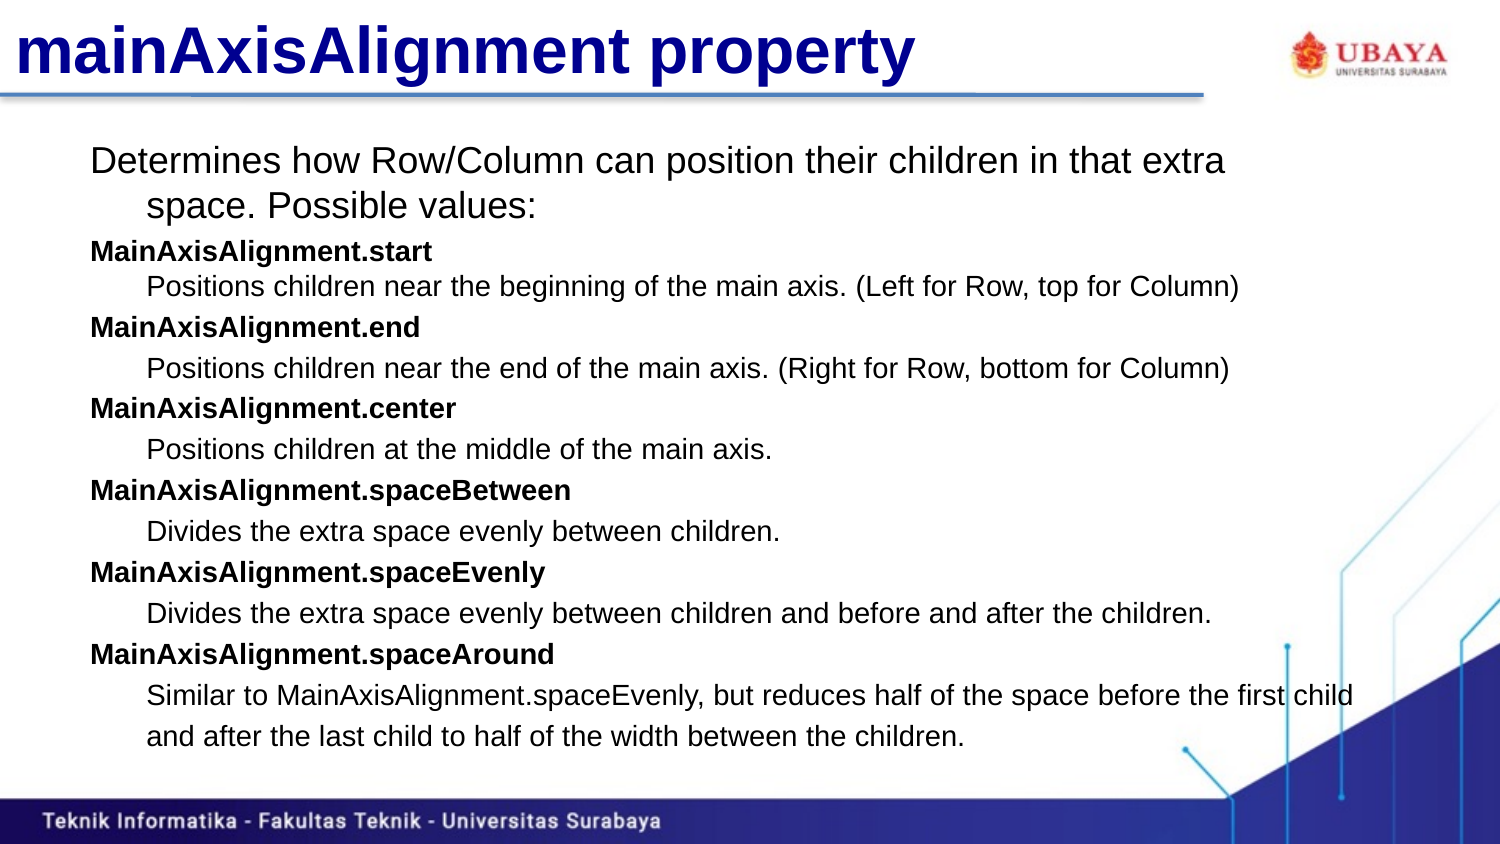

# mainAxisAlignment property

Determines how Row/Column can position their children in that extra space. Possible values:
MainAxisAlignment.start
Positions children near the beginning of the main axis. (Left for Row, top for Column)
MainAxisAlignment.end
	Positions children near the end of the main axis. (Right for Row, bottom for Column)
MainAxisAlignment.center
	Positions children at the middle of the main axis.
MainAxisAlignment.spaceBetween
	Divides the extra space evenly between children.
MainAxisAlignment.spaceEvenly
	Divides the extra space evenly between children and before and after the children.
MainAxisAlignment.spaceAround
	Similar to MainAxisAlignment.spaceEvenly, but reduces half of the space before the first child
	and after the last child to half of the width between the children.